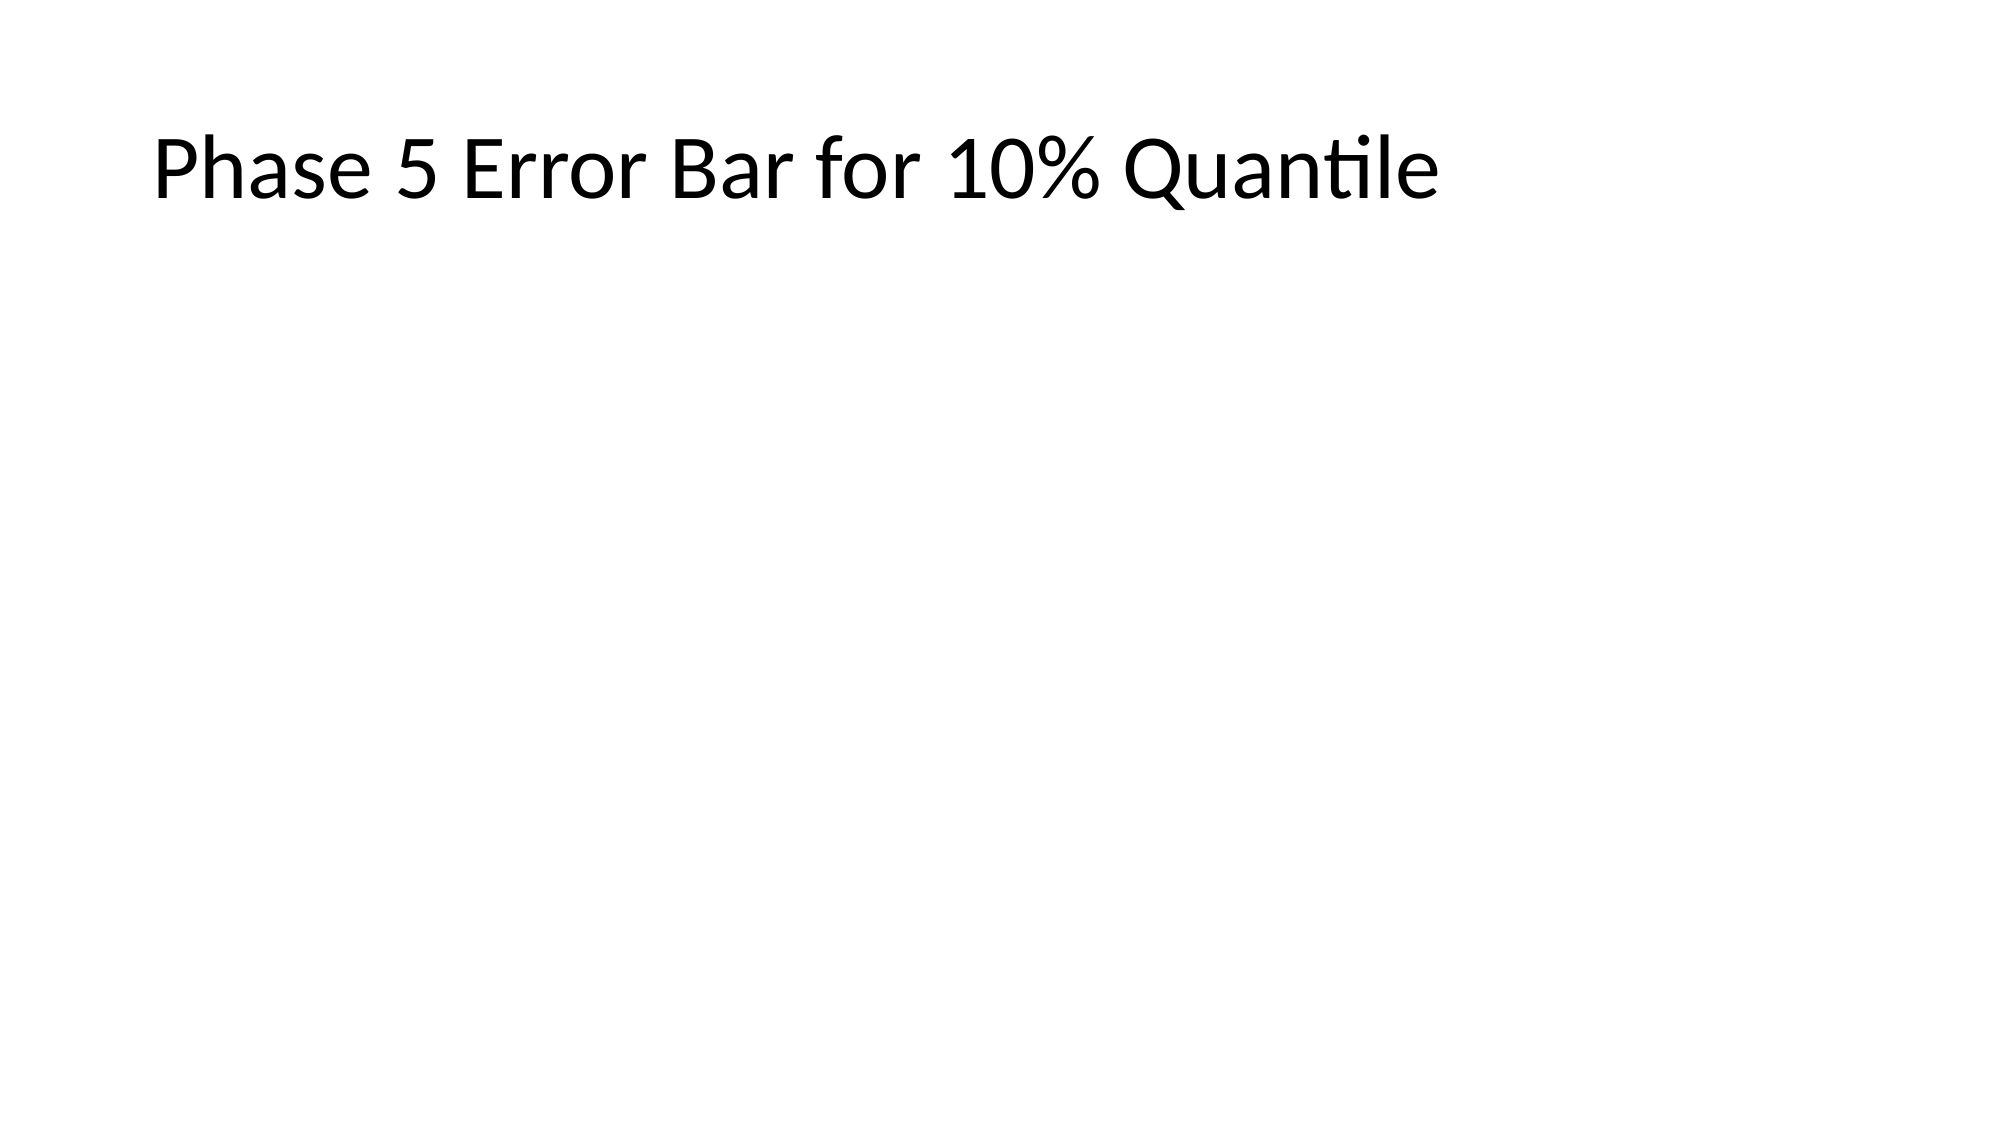

# Phase 5 Error Bar for 10% Quantile